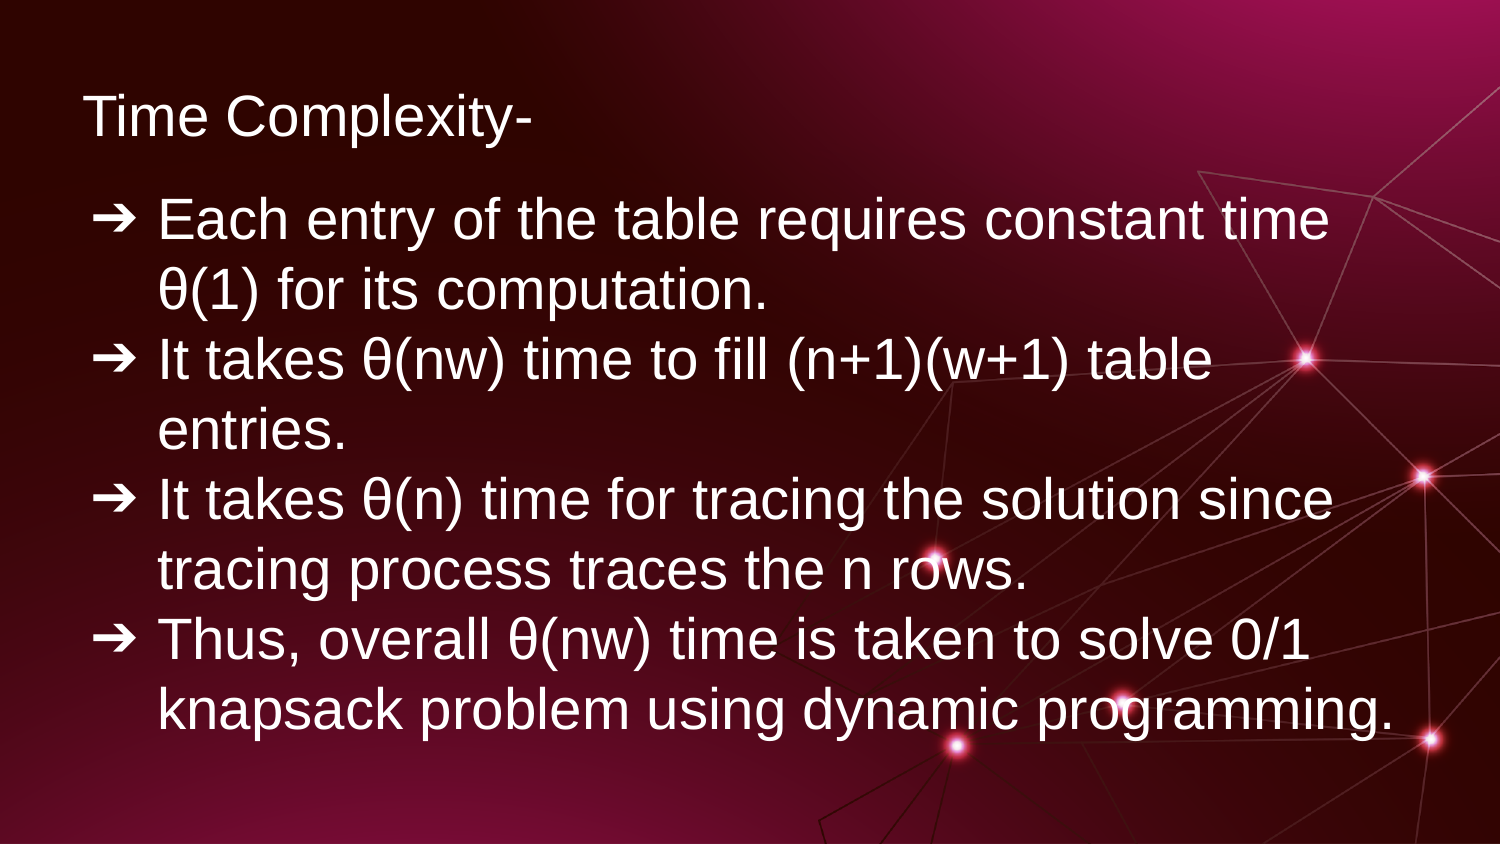

Time Complexity-
Each entry of the table requires constant time θ(1) for its computation.
It takes θ(nw) time to fill (n+1)(w+1) table entries.
It takes θ(n) time for tracing the solution since tracing process traces the n rows.
Thus, overall θ(nw) time is taken to solve 0/1 knapsack problem using dynamic programming.